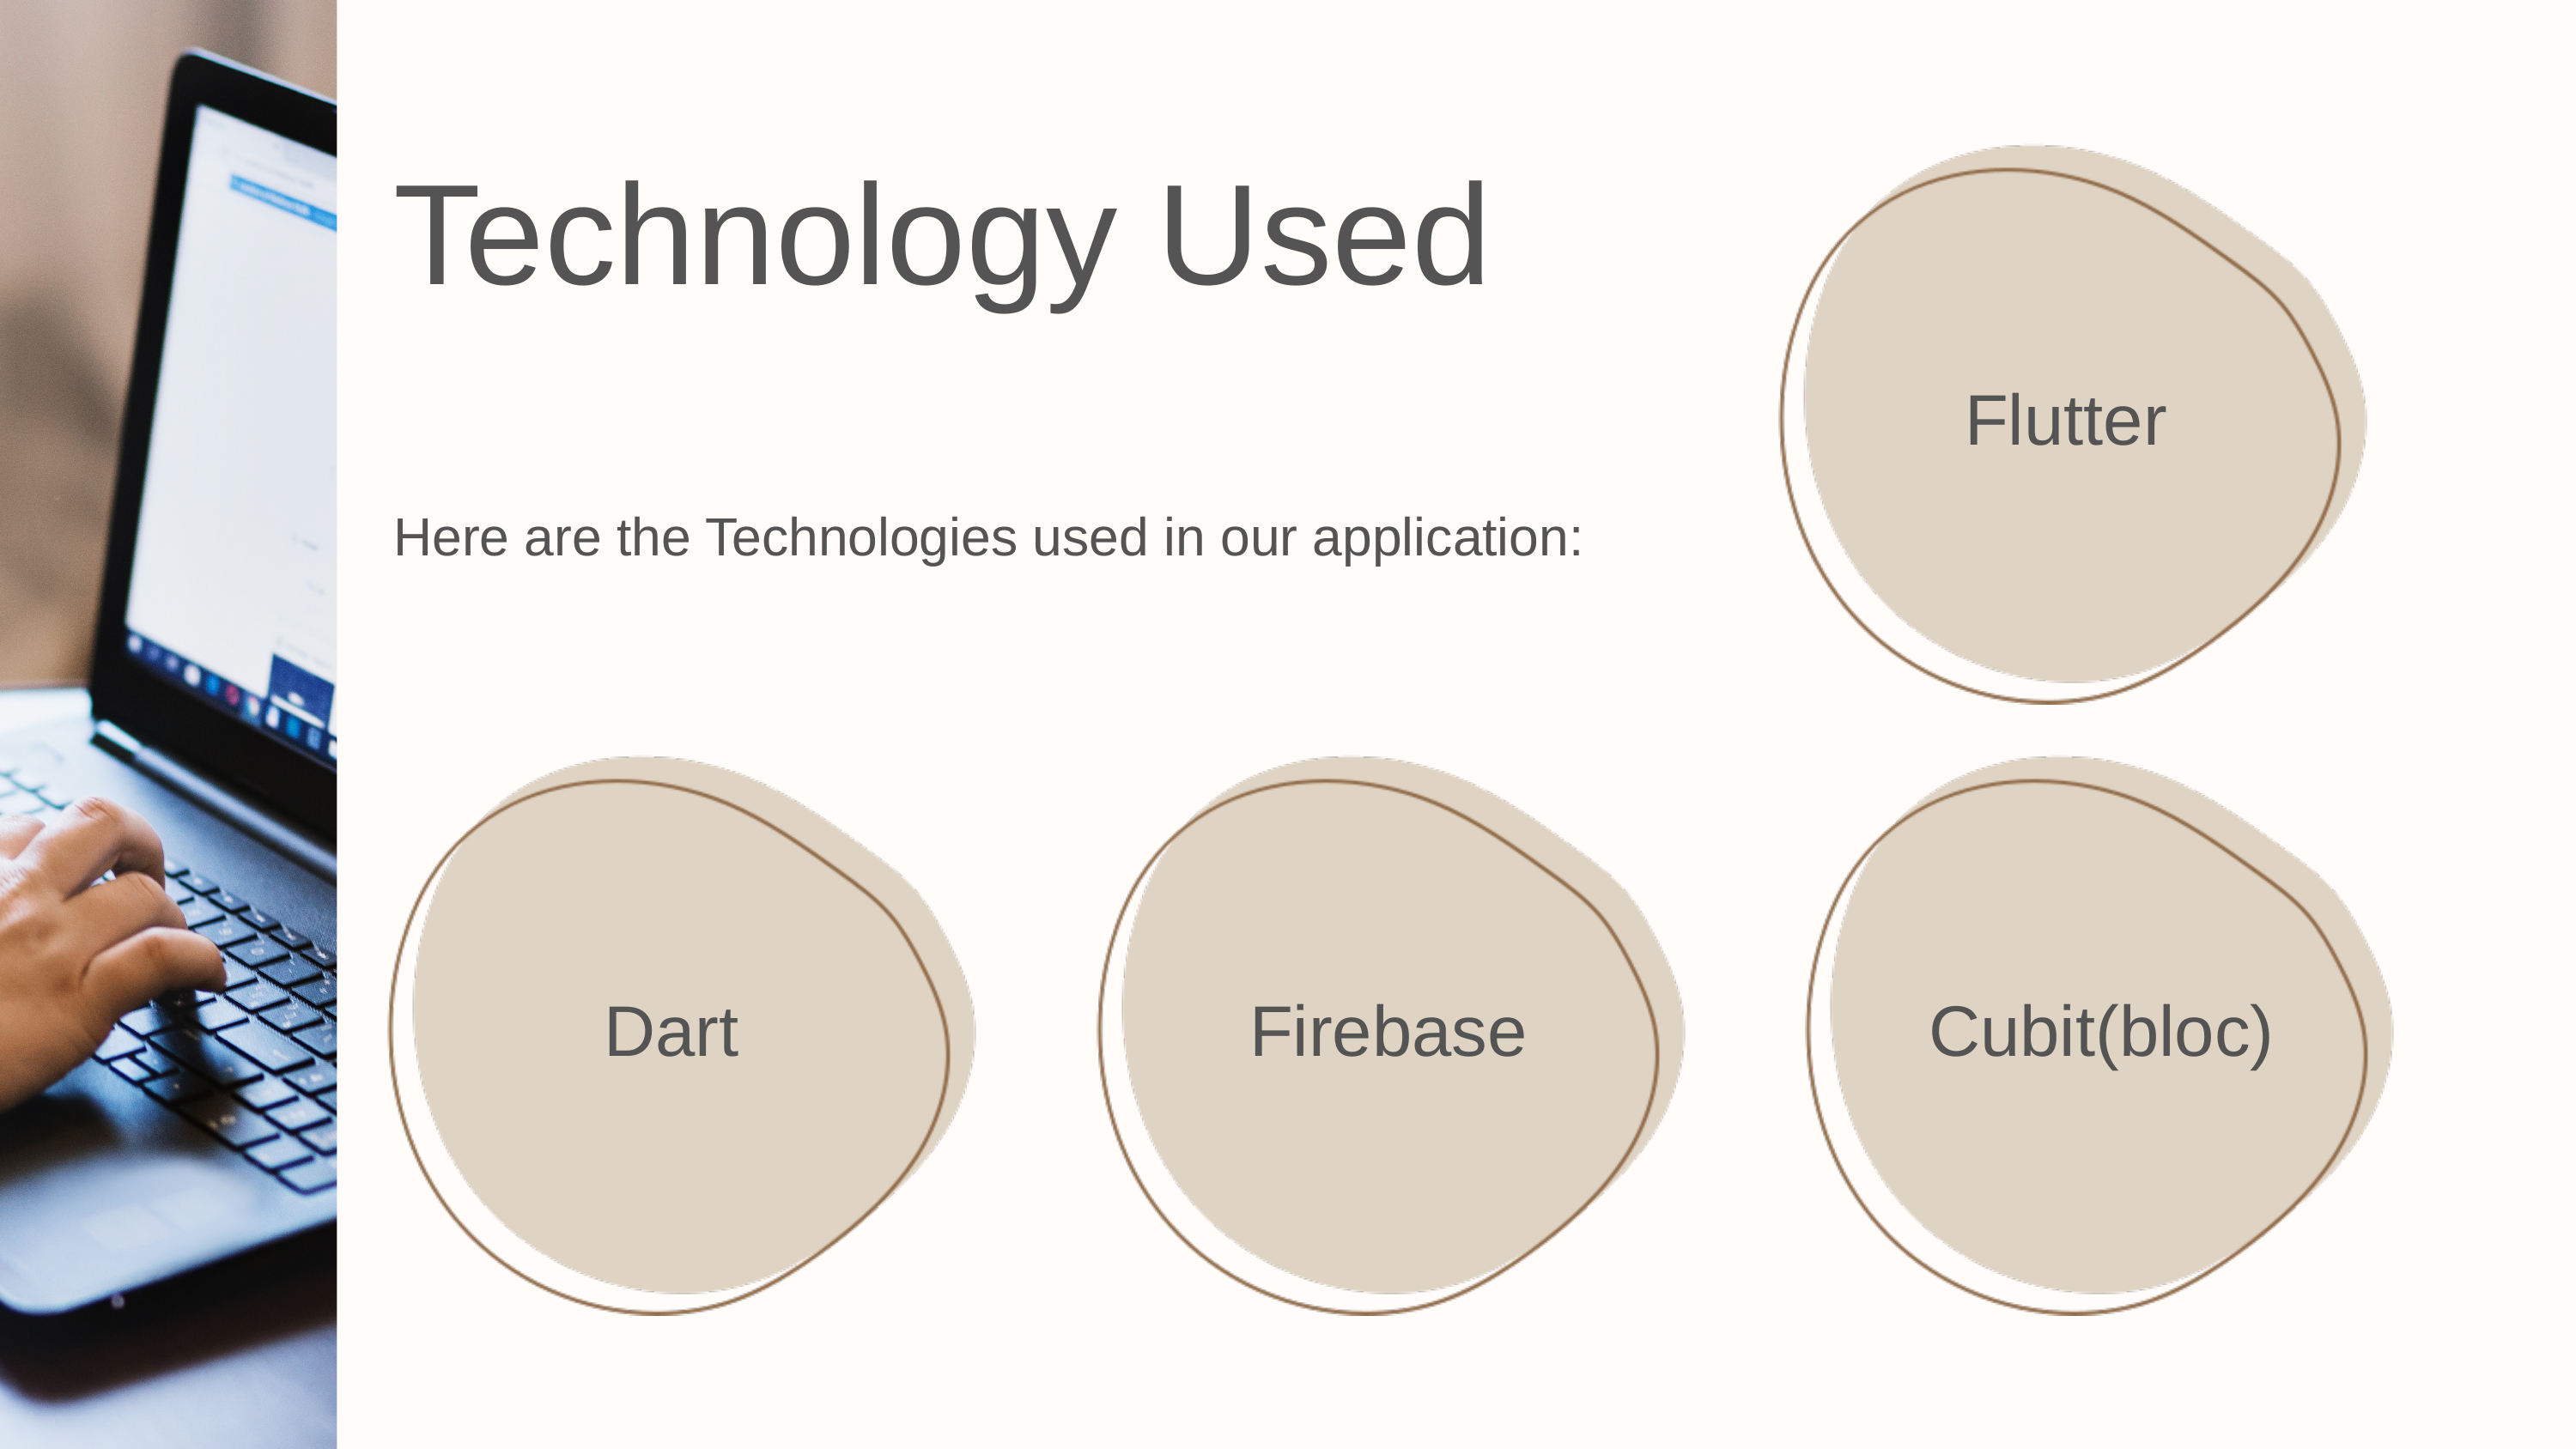

Technology Used
Flutter
Here are the Technologies used in our application:

Dart
Firebase
Cubit(bloc)